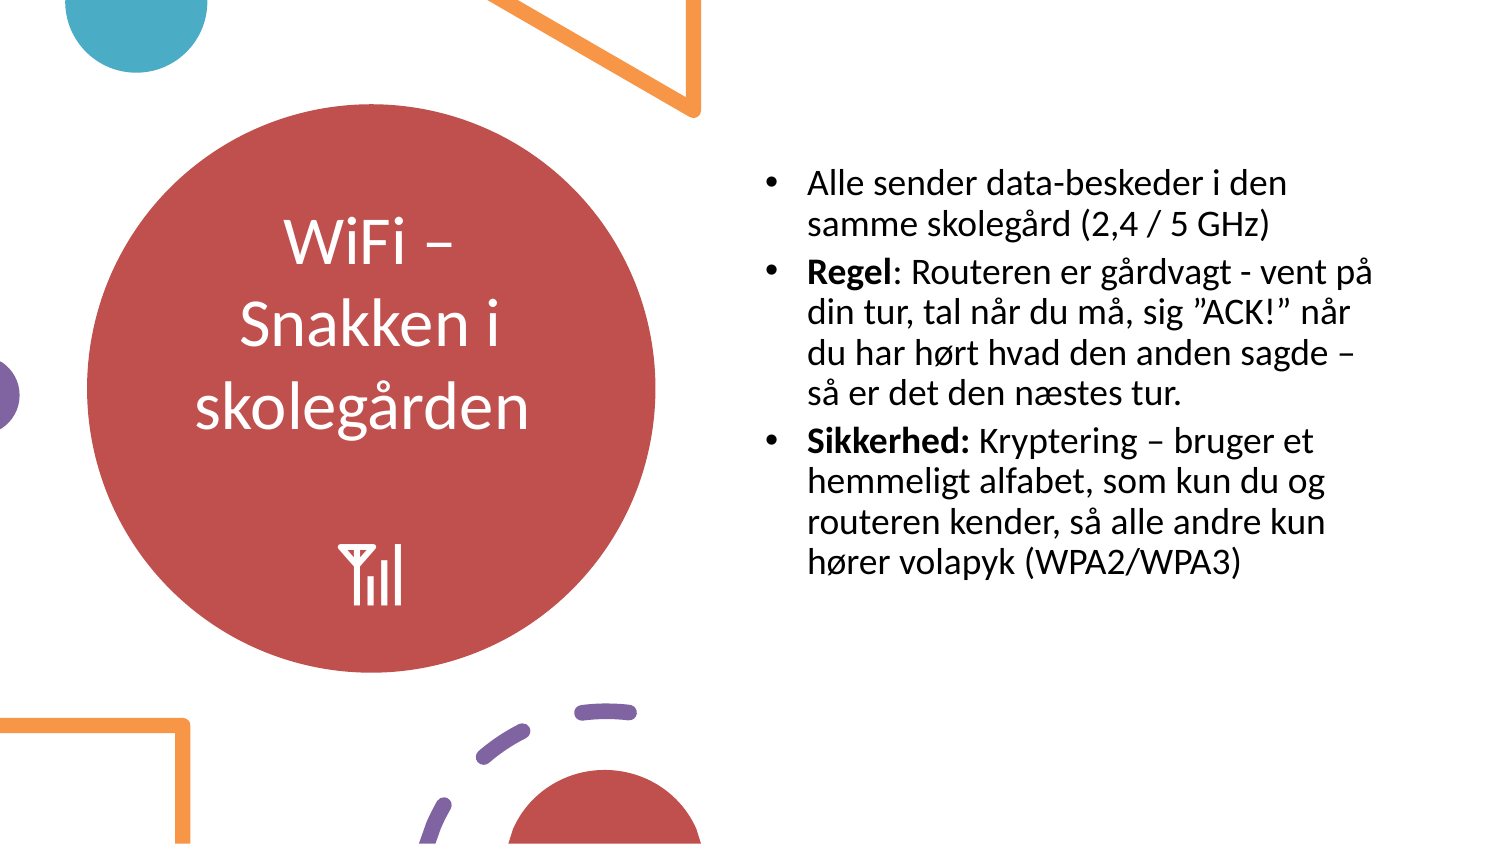

Alle sender data-beskeder i den samme skolegård (2,4 / 5 GHz)
Regel: Routeren er gårdvagt - vent på din tur, tal når du må, sig ”ACK!” når du har hørt hvad den anden sagde – så er det den næstes tur.
Sikkerhed: Kryptering – bruger et hemmeligt alfabet, som kun du og routeren kender, så alle andre kun hører volapyk (WPA2/WPA3)

# WiFi – Snakken i skolegården 📶